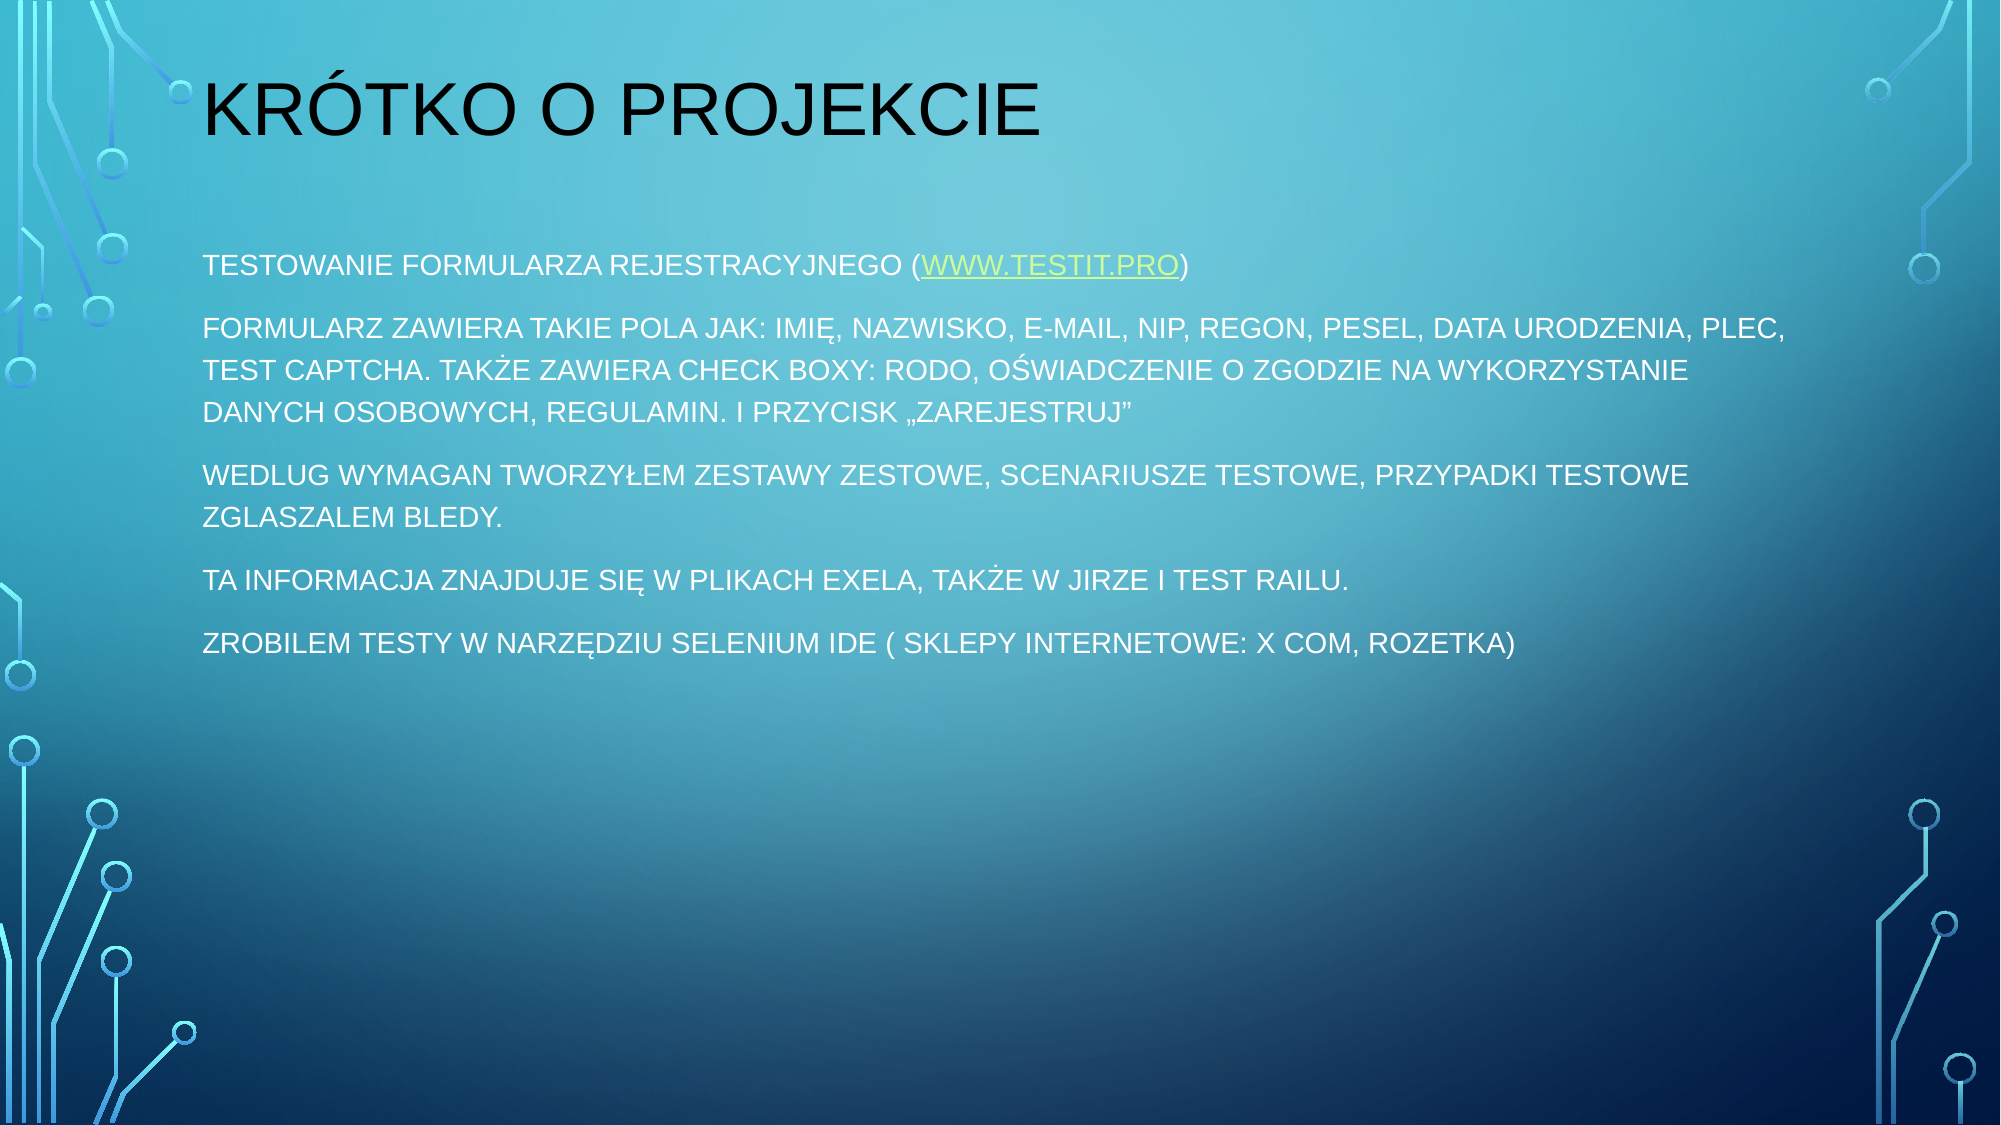

# Krótko o projekcie
Testowanie formularza rejestracyjnego (www.testit.pro)
Formularz zawiera takie pola jak: Imię, Nazwisko, e-mail, nip, regon, pesel, data urodzenia, plec, test captcha. Także zawiera check boxy: Rodo, OŚWIADCZENIE O ZGODZIE NA WYKORZYSTANIE DANYCH OSOBOWYCH, regulamin. I przycisk „zarejestruj”
Wedlug wymagan tworzyłem zestawy zestowe, scenariusze testowe, przypadki testowe zglaszalem bledy.
Ta informacja znajduje się w plikach exela, także w jirze i test railu.
Zrobilem testy w narzędziu Selenium IDE ( sklepy internetowe: X com, rozetka)